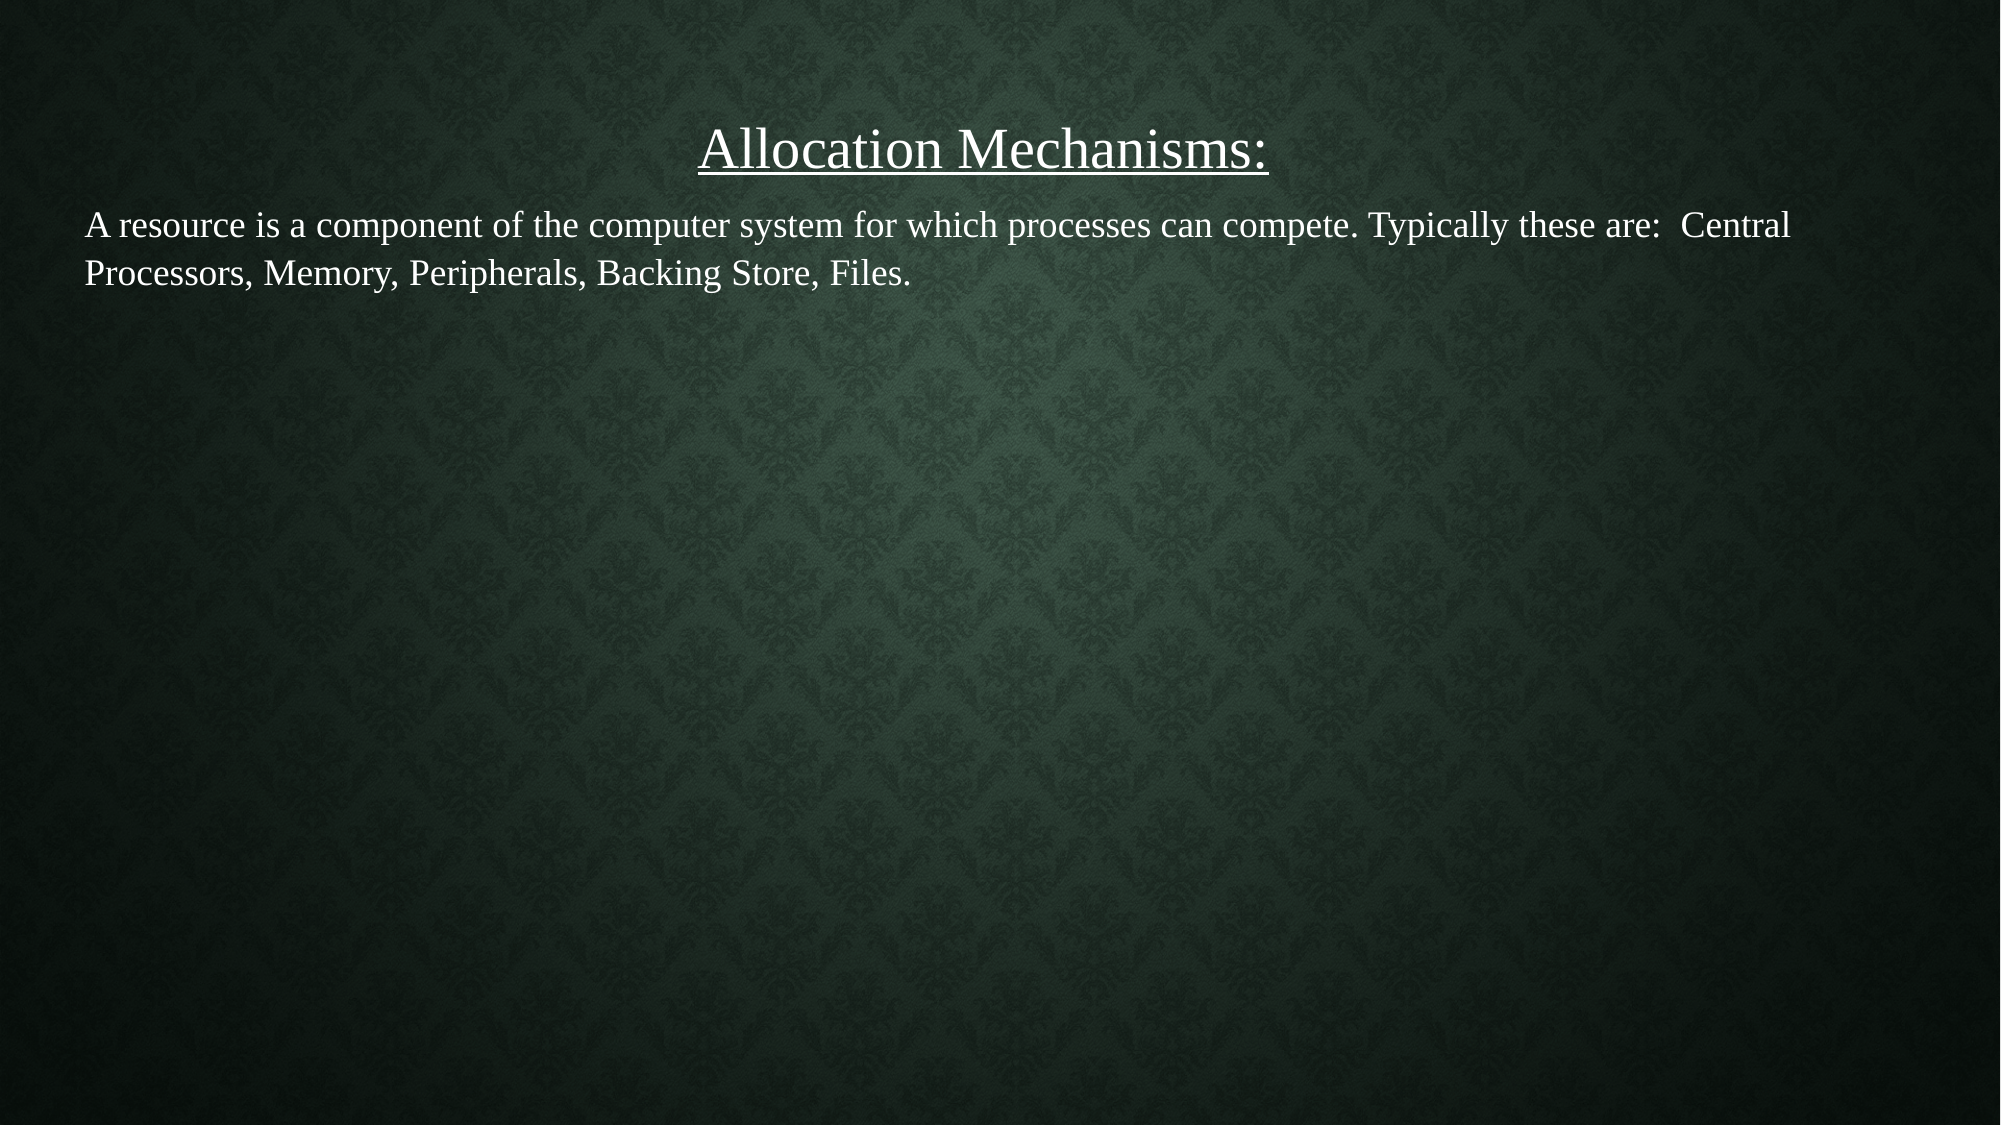

Allocation Mechanisms:
A resource is a component of the computer system for which processes can compete. Typically these are:  Central Processors, Memory, Peripherals, Backing Store, Files.